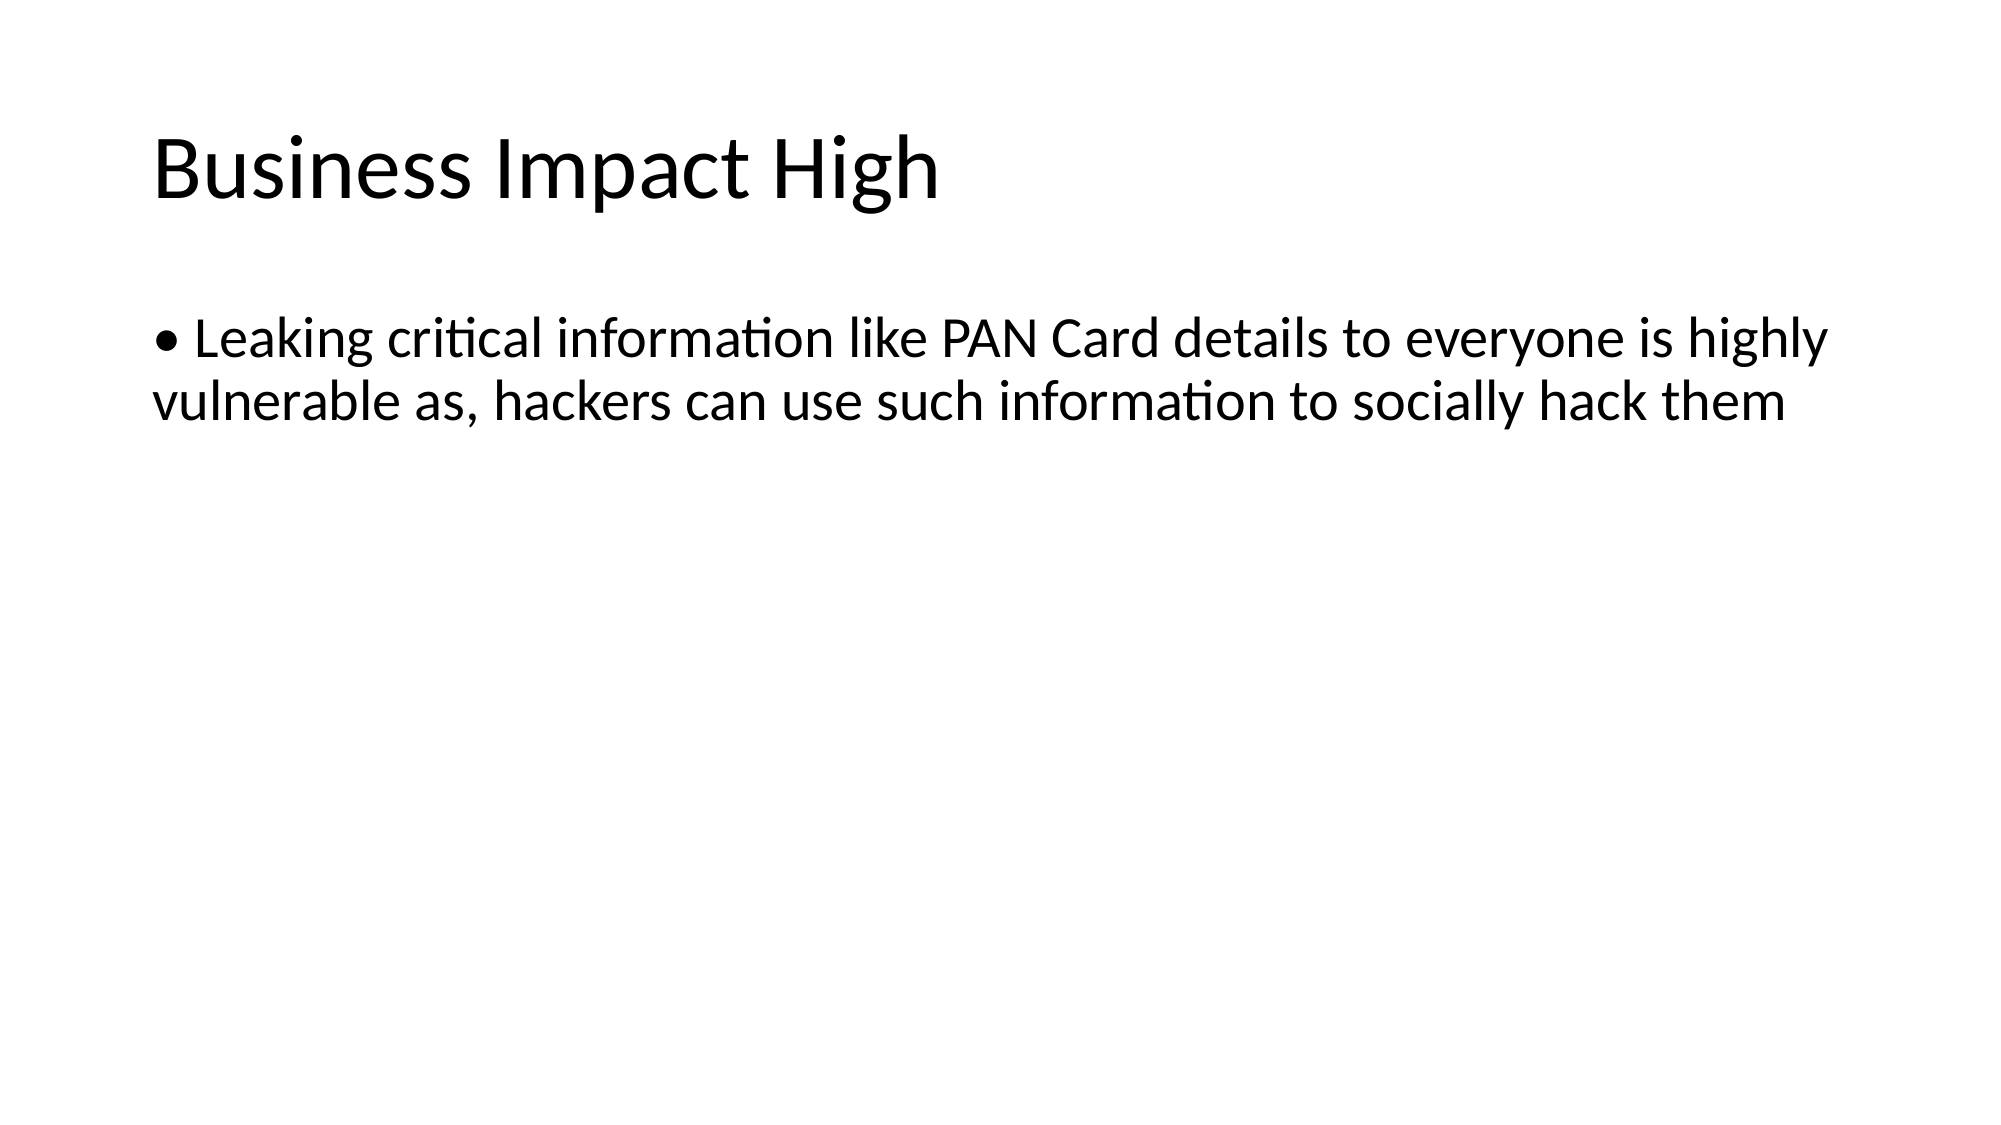

# Business Impact High
• Leaking critical information like PAN Card details to everyone is highly vulnerable as, hackers can use such information to socially hack them